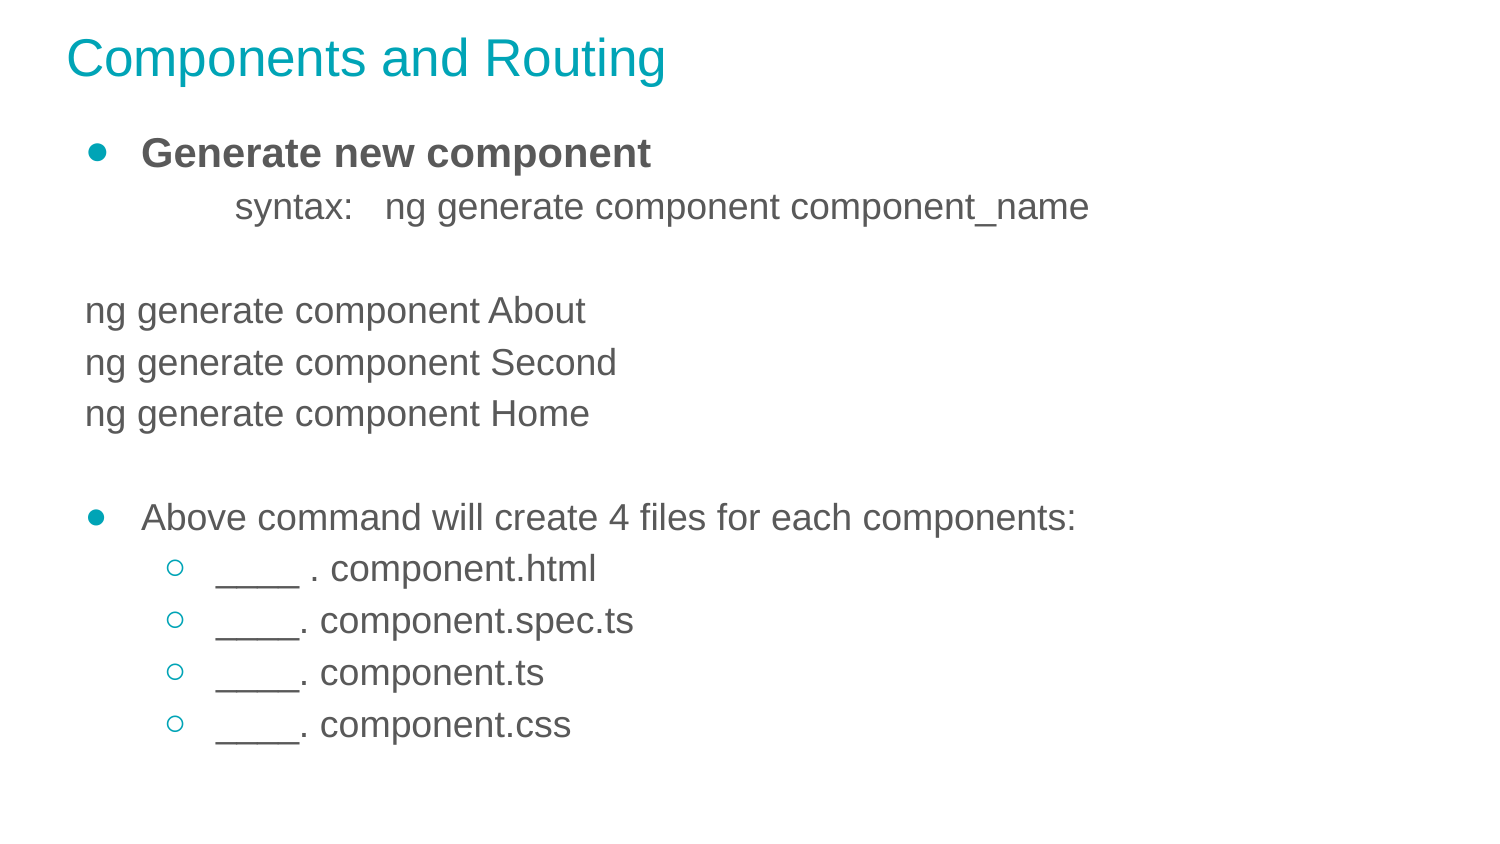

# Components and Routing
Generate new component
	syntax:	ng generate component component_name

ng generate component About
ng generate component Second
ng generate component Home

Above command will create 4 files for each components:
____ . component.html
____. component.spec.ts
____. component.ts
____. component.css